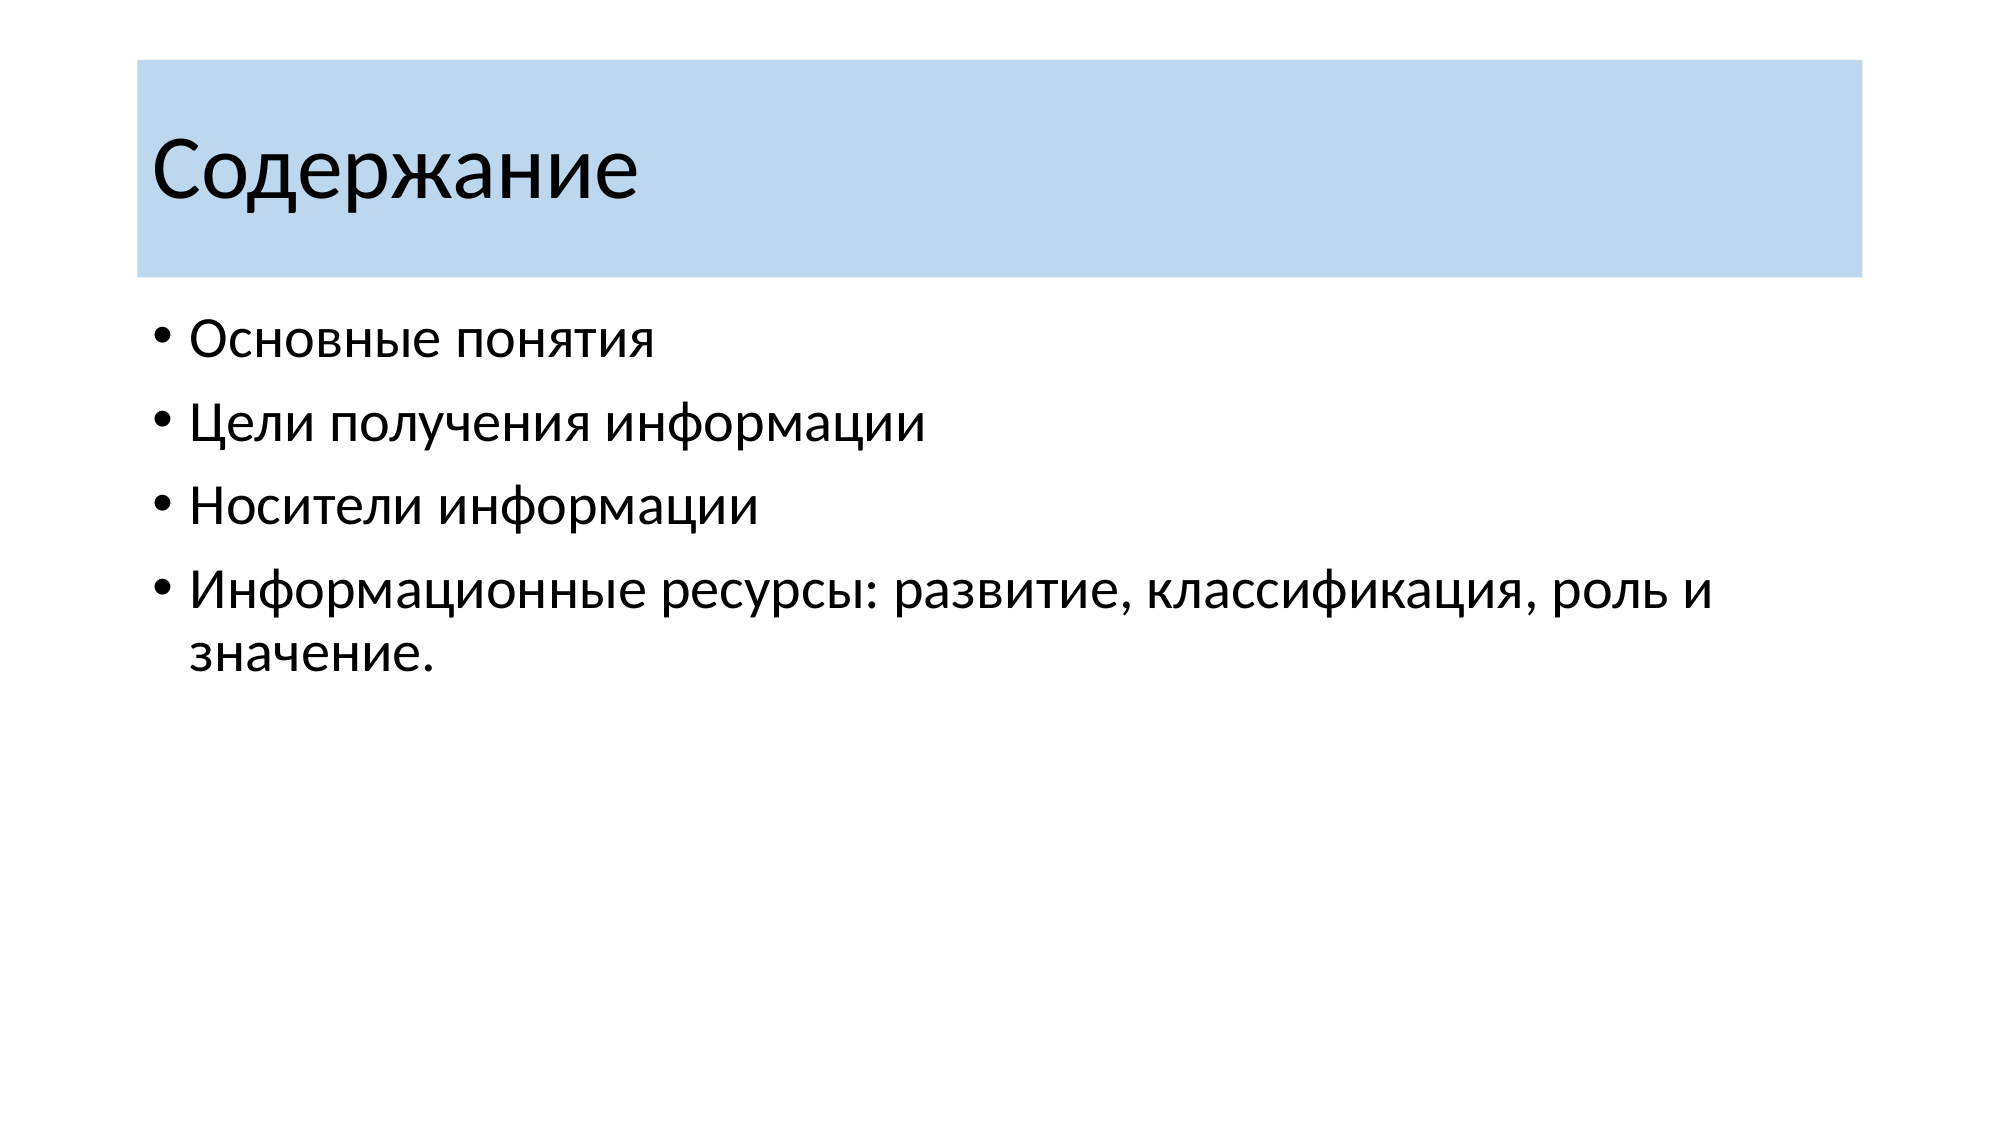

# Содержание
Основные понятия
Цели получения информации
Носители информации
Информационные ресурсы: развитие, классификация, роль и значение.